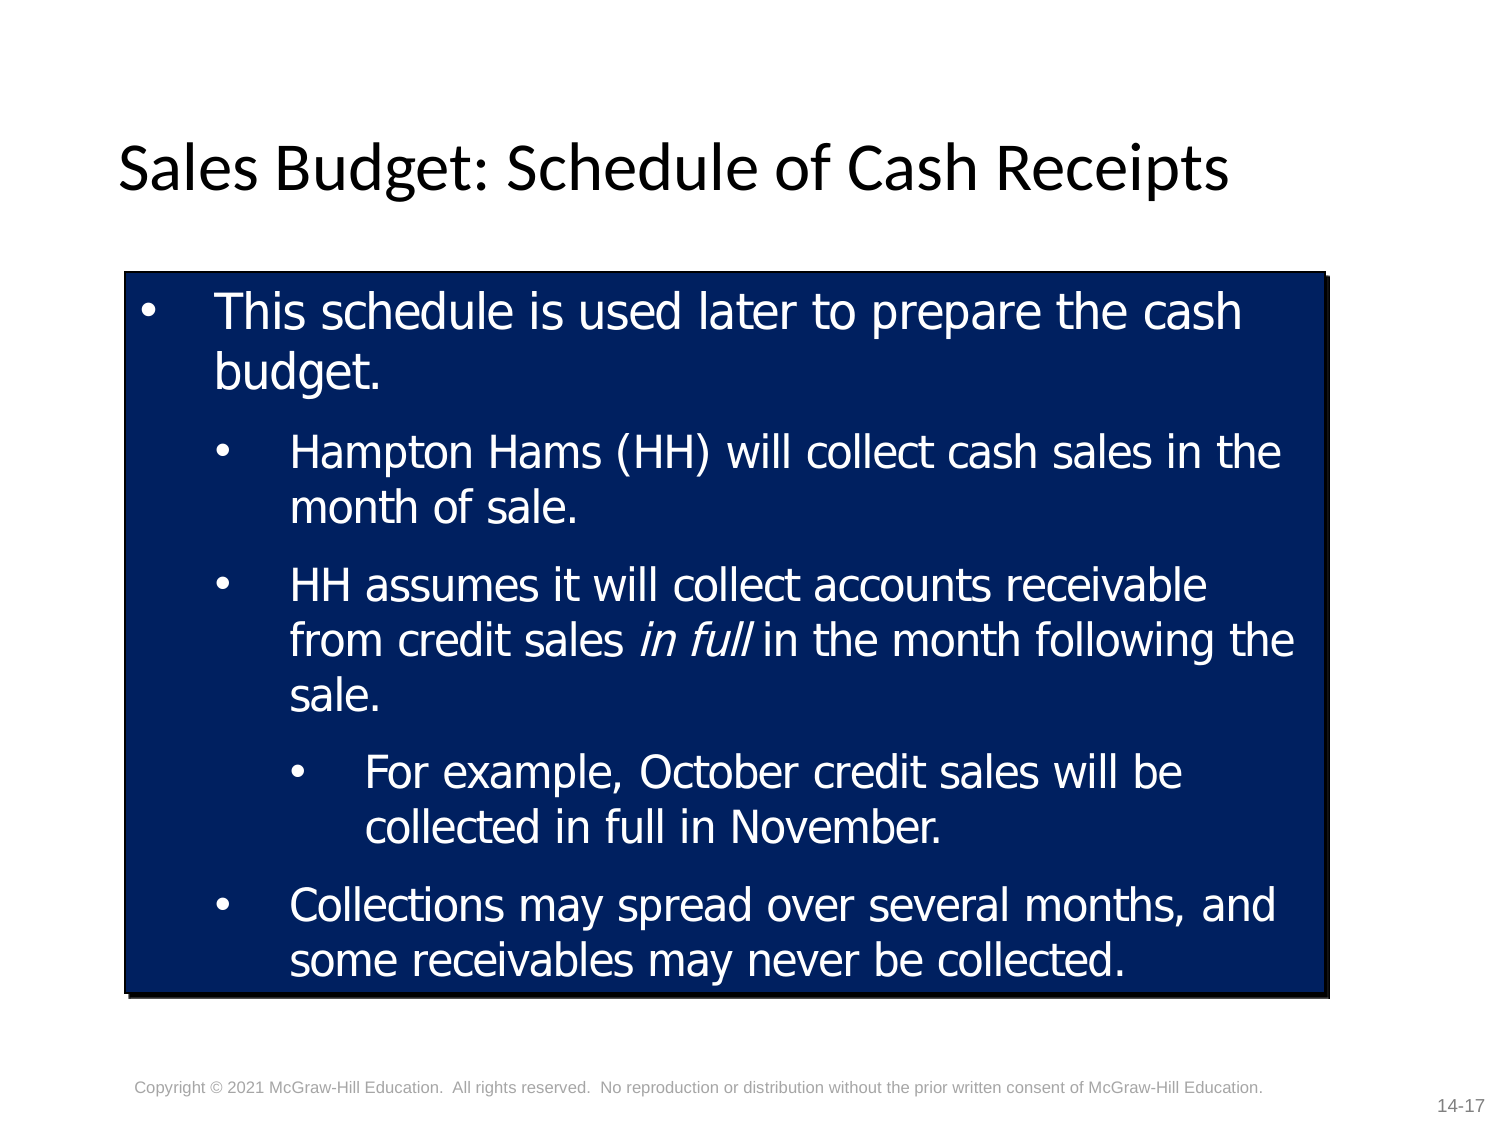

# Sales Budget: Schedule of Cash Receipts
This schedule is used later to prepare the cash budget.
Hampton Hams (HH) will collect cash sales in the month of sale.
HH assumes it will collect accounts receivable from credit sales in full in the month following the sale.
For example, October credit sales will be collected in full in November.
Collections may spread over several months, and some receivables may never be collected.